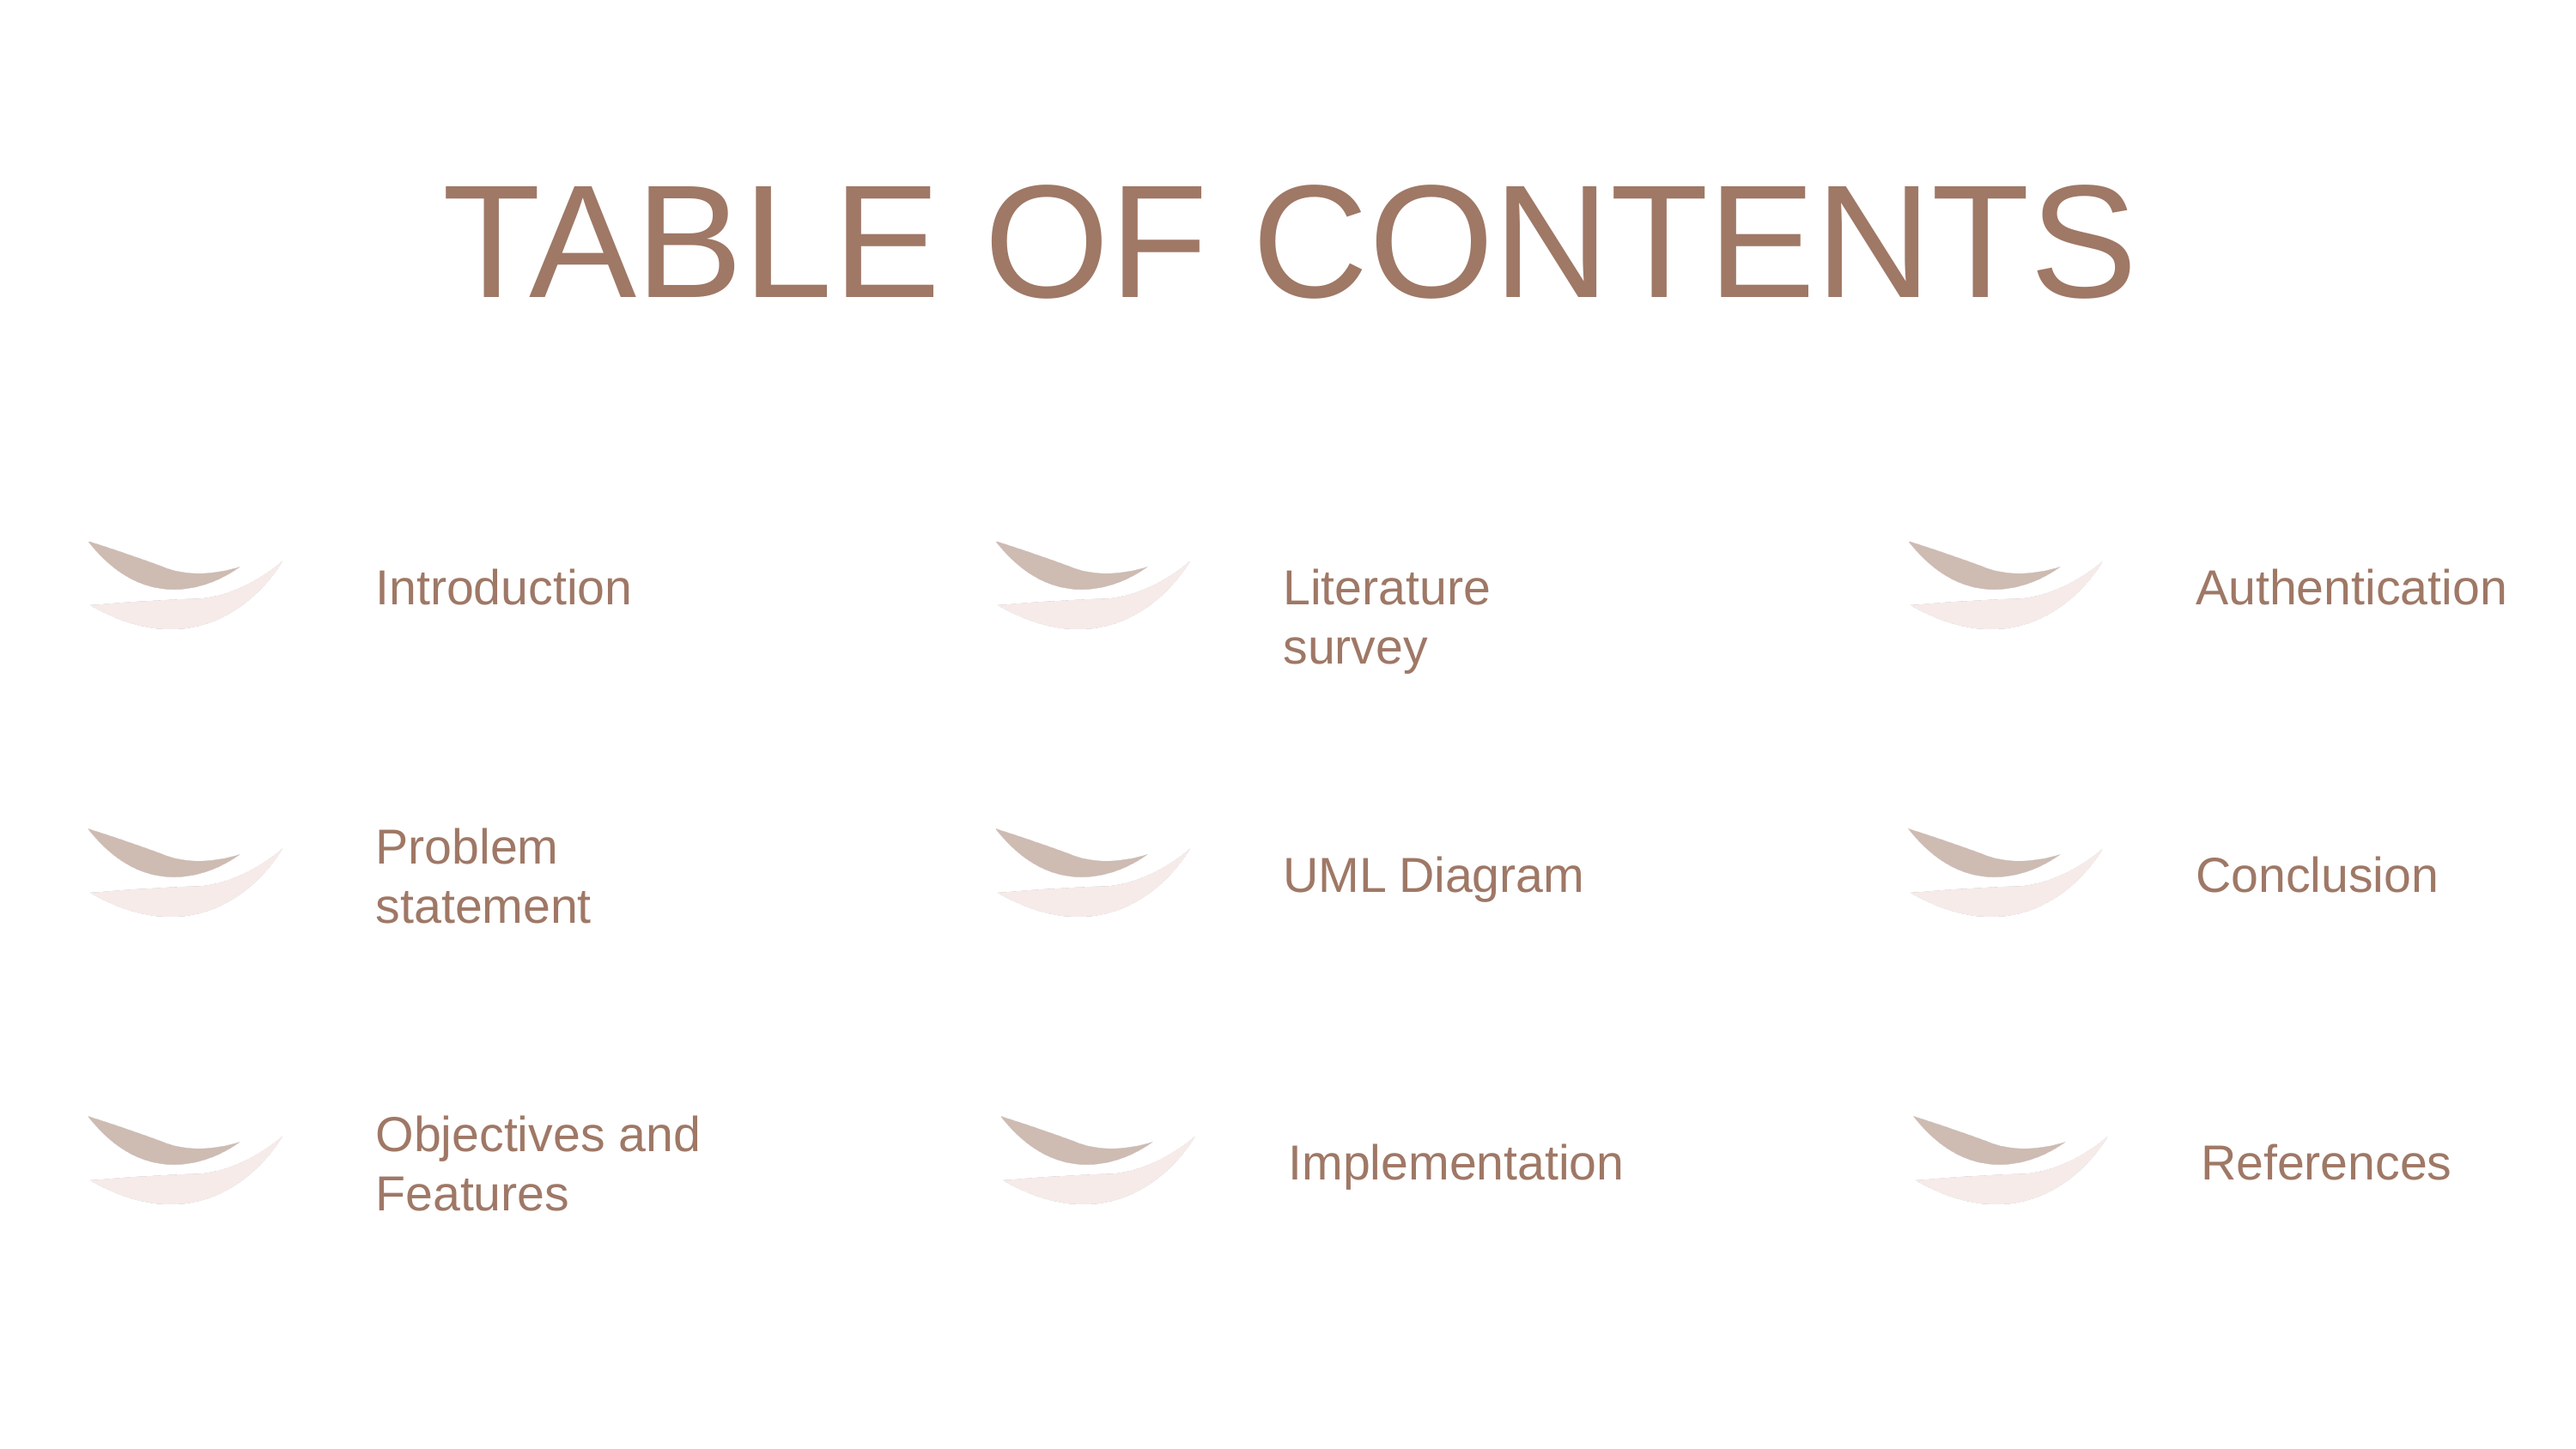

TABLE OF CONTENTS

Introduction

Literature survey

Authentication
Problem statement

UML Diagram

Conclusion
Objectives and Features

Implementation

References